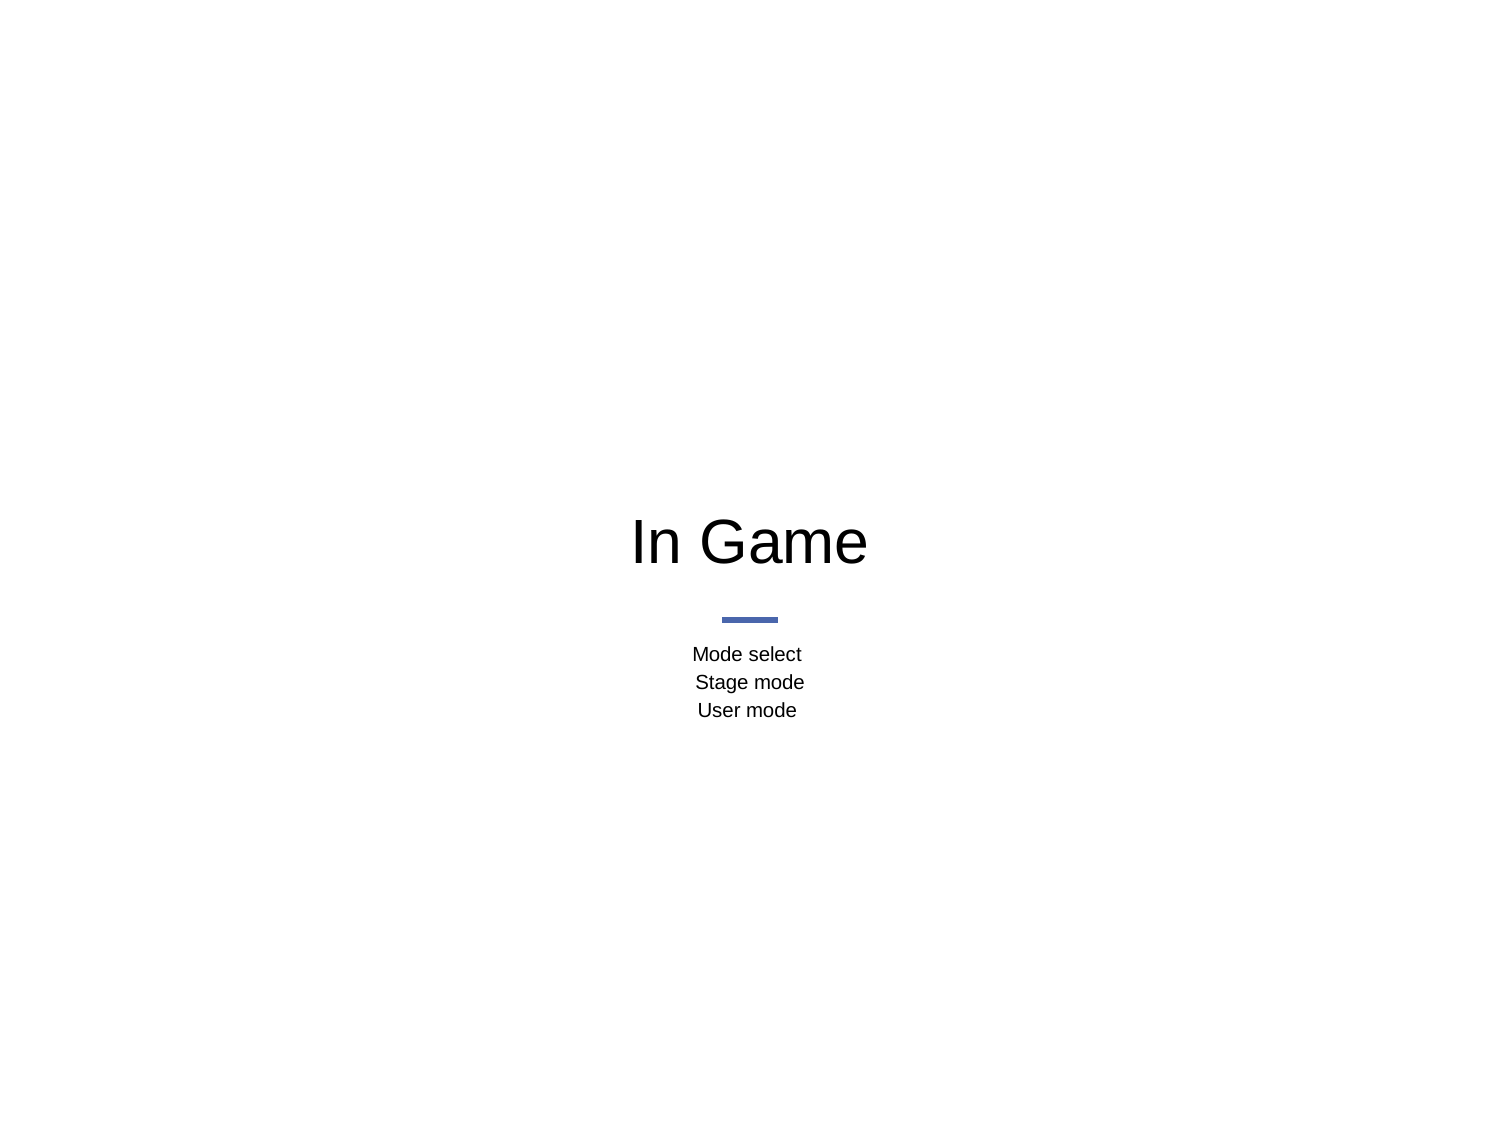

# In Game
Mode select
Stage mode
User mode